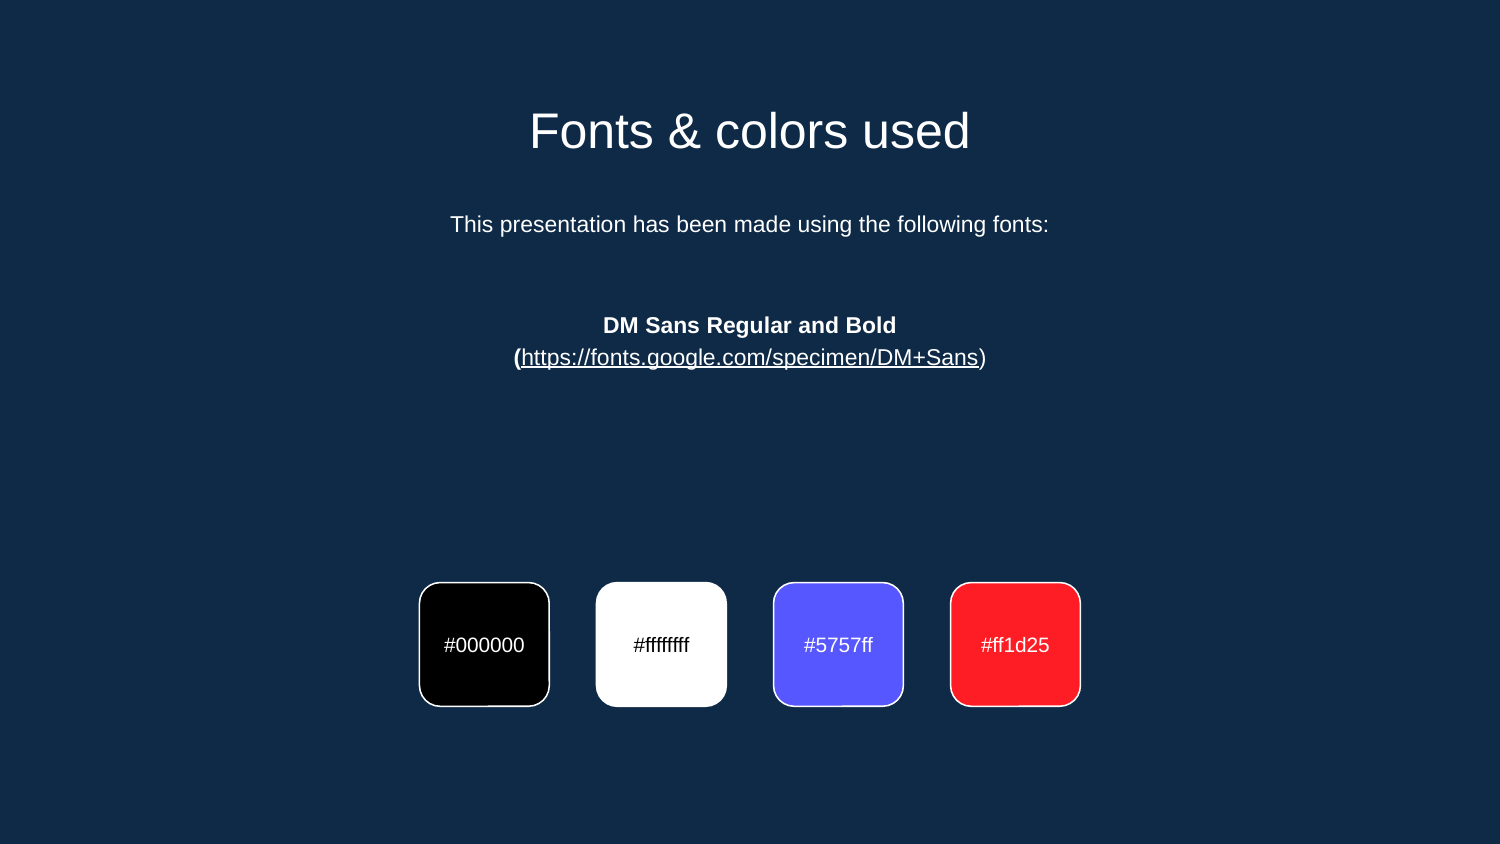

# Fonts & colors used
This presentation has been made using the following fonts:

DM Sans Regular and Bold
(https://fonts.google.com/specimen/DM+Sans)

#000000
#ffffffff
#5757ff
#ff1d25